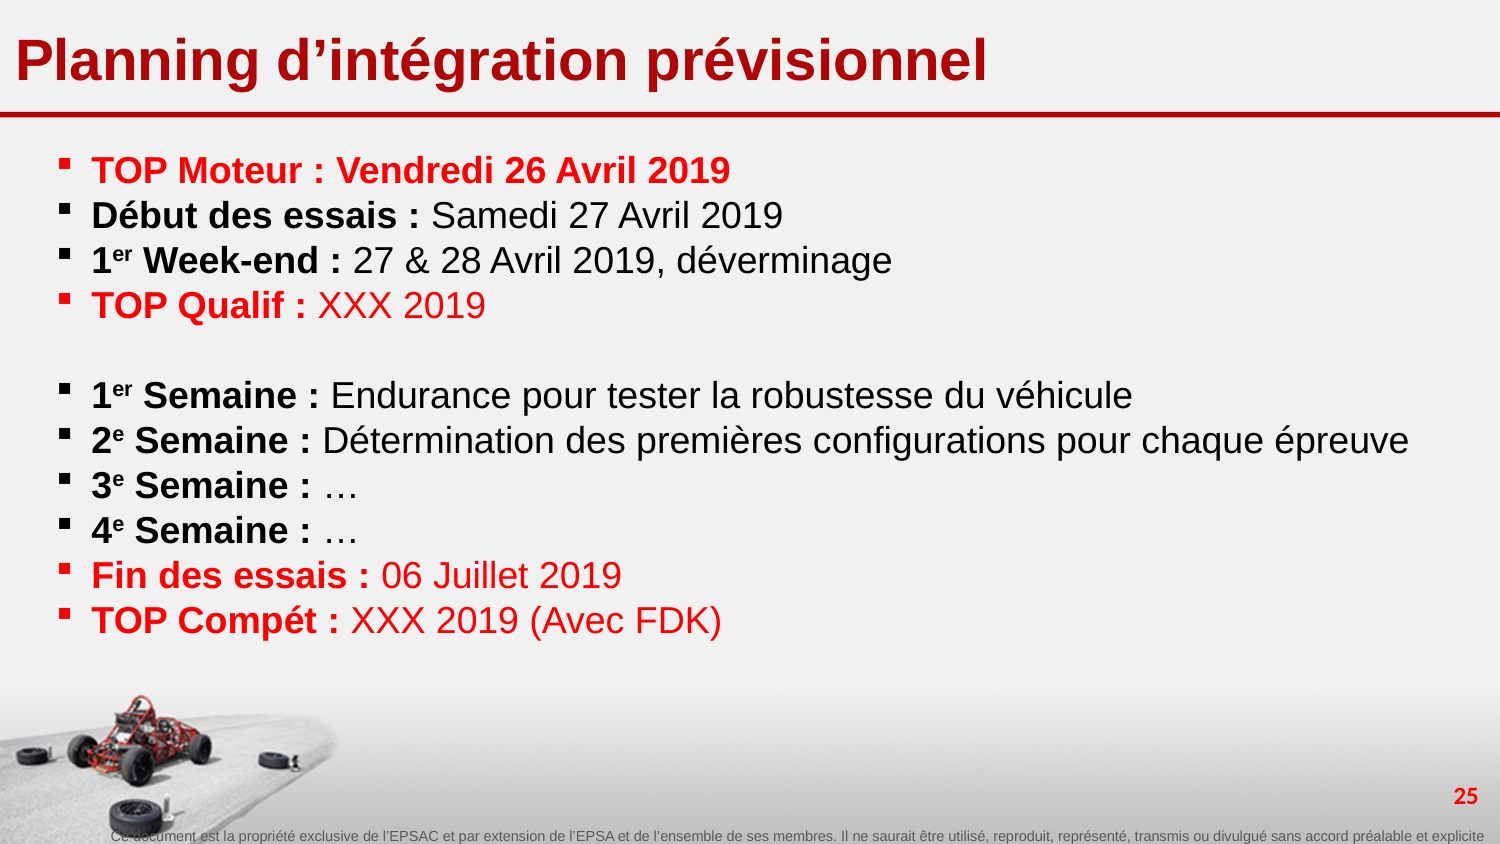

# Planning d’intégration prévisionnel
TOP Moteur : Vendredi 26 Avril 2019
Début des essais : Samedi 27 Avril 2019
1er Week-end : 27 & 28 Avril 2019, déverminage
TOP Qualif : XXX 2019

1er Semaine : Endurance pour tester la robustesse du véhicule
2e Semaine : Détermination des premières configurations pour chaque épreuve
3e Semaine : …
4e Semaine : …
Fin des essais : 06 Juillet 2019
TOP Compét : XXX 2019 (Avec FDK)

25